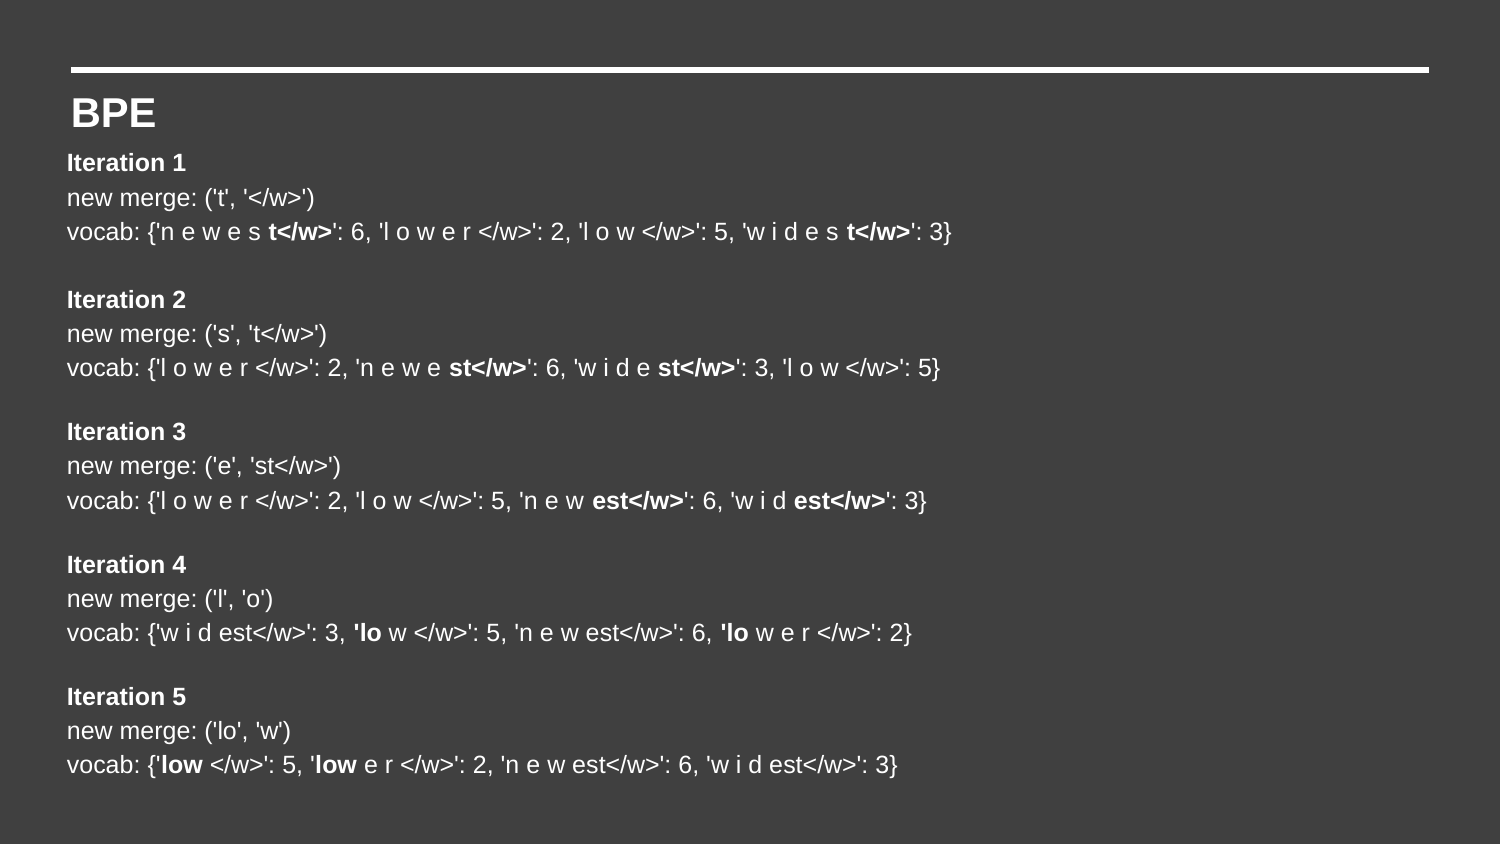

BPE

Iteration 1
new merge: ('t', '</w>')
vocab: {'n e w e s t</w>': 6, 'l o w e r </w>': 2, 'l o w </w>': 5, 'w i d e s t</w>': 3}

Iteration 2
new merge: ('s', 't</w>')
vocab: {'l o w e r </w>': 2, 'n e w e st</w>': 6, 'w i d e st</w>': 3, 'l o w </w>': 5}
Iteration 3
new merge: ('e', 'st</w>')
vocab: {'l o w e r </w>': 2, 'l o w </w>': 5, 'n e w est</w>': 6, 'w i d est</w>': 3}
Iteration 4
new merge: ('l', 'o')
vocab: {'w i d est</w>': 3, 'lo w </w>': 5, 'n e w est</w>': 6, 'lo w e r </w>': 2}
Iteration 5
new merge: ('lo', 'w')
vocab: {'low </w>': 5, 'low e r </w>': 2, 'n e w est</w>': 6, 'w i d est</w>': 3}